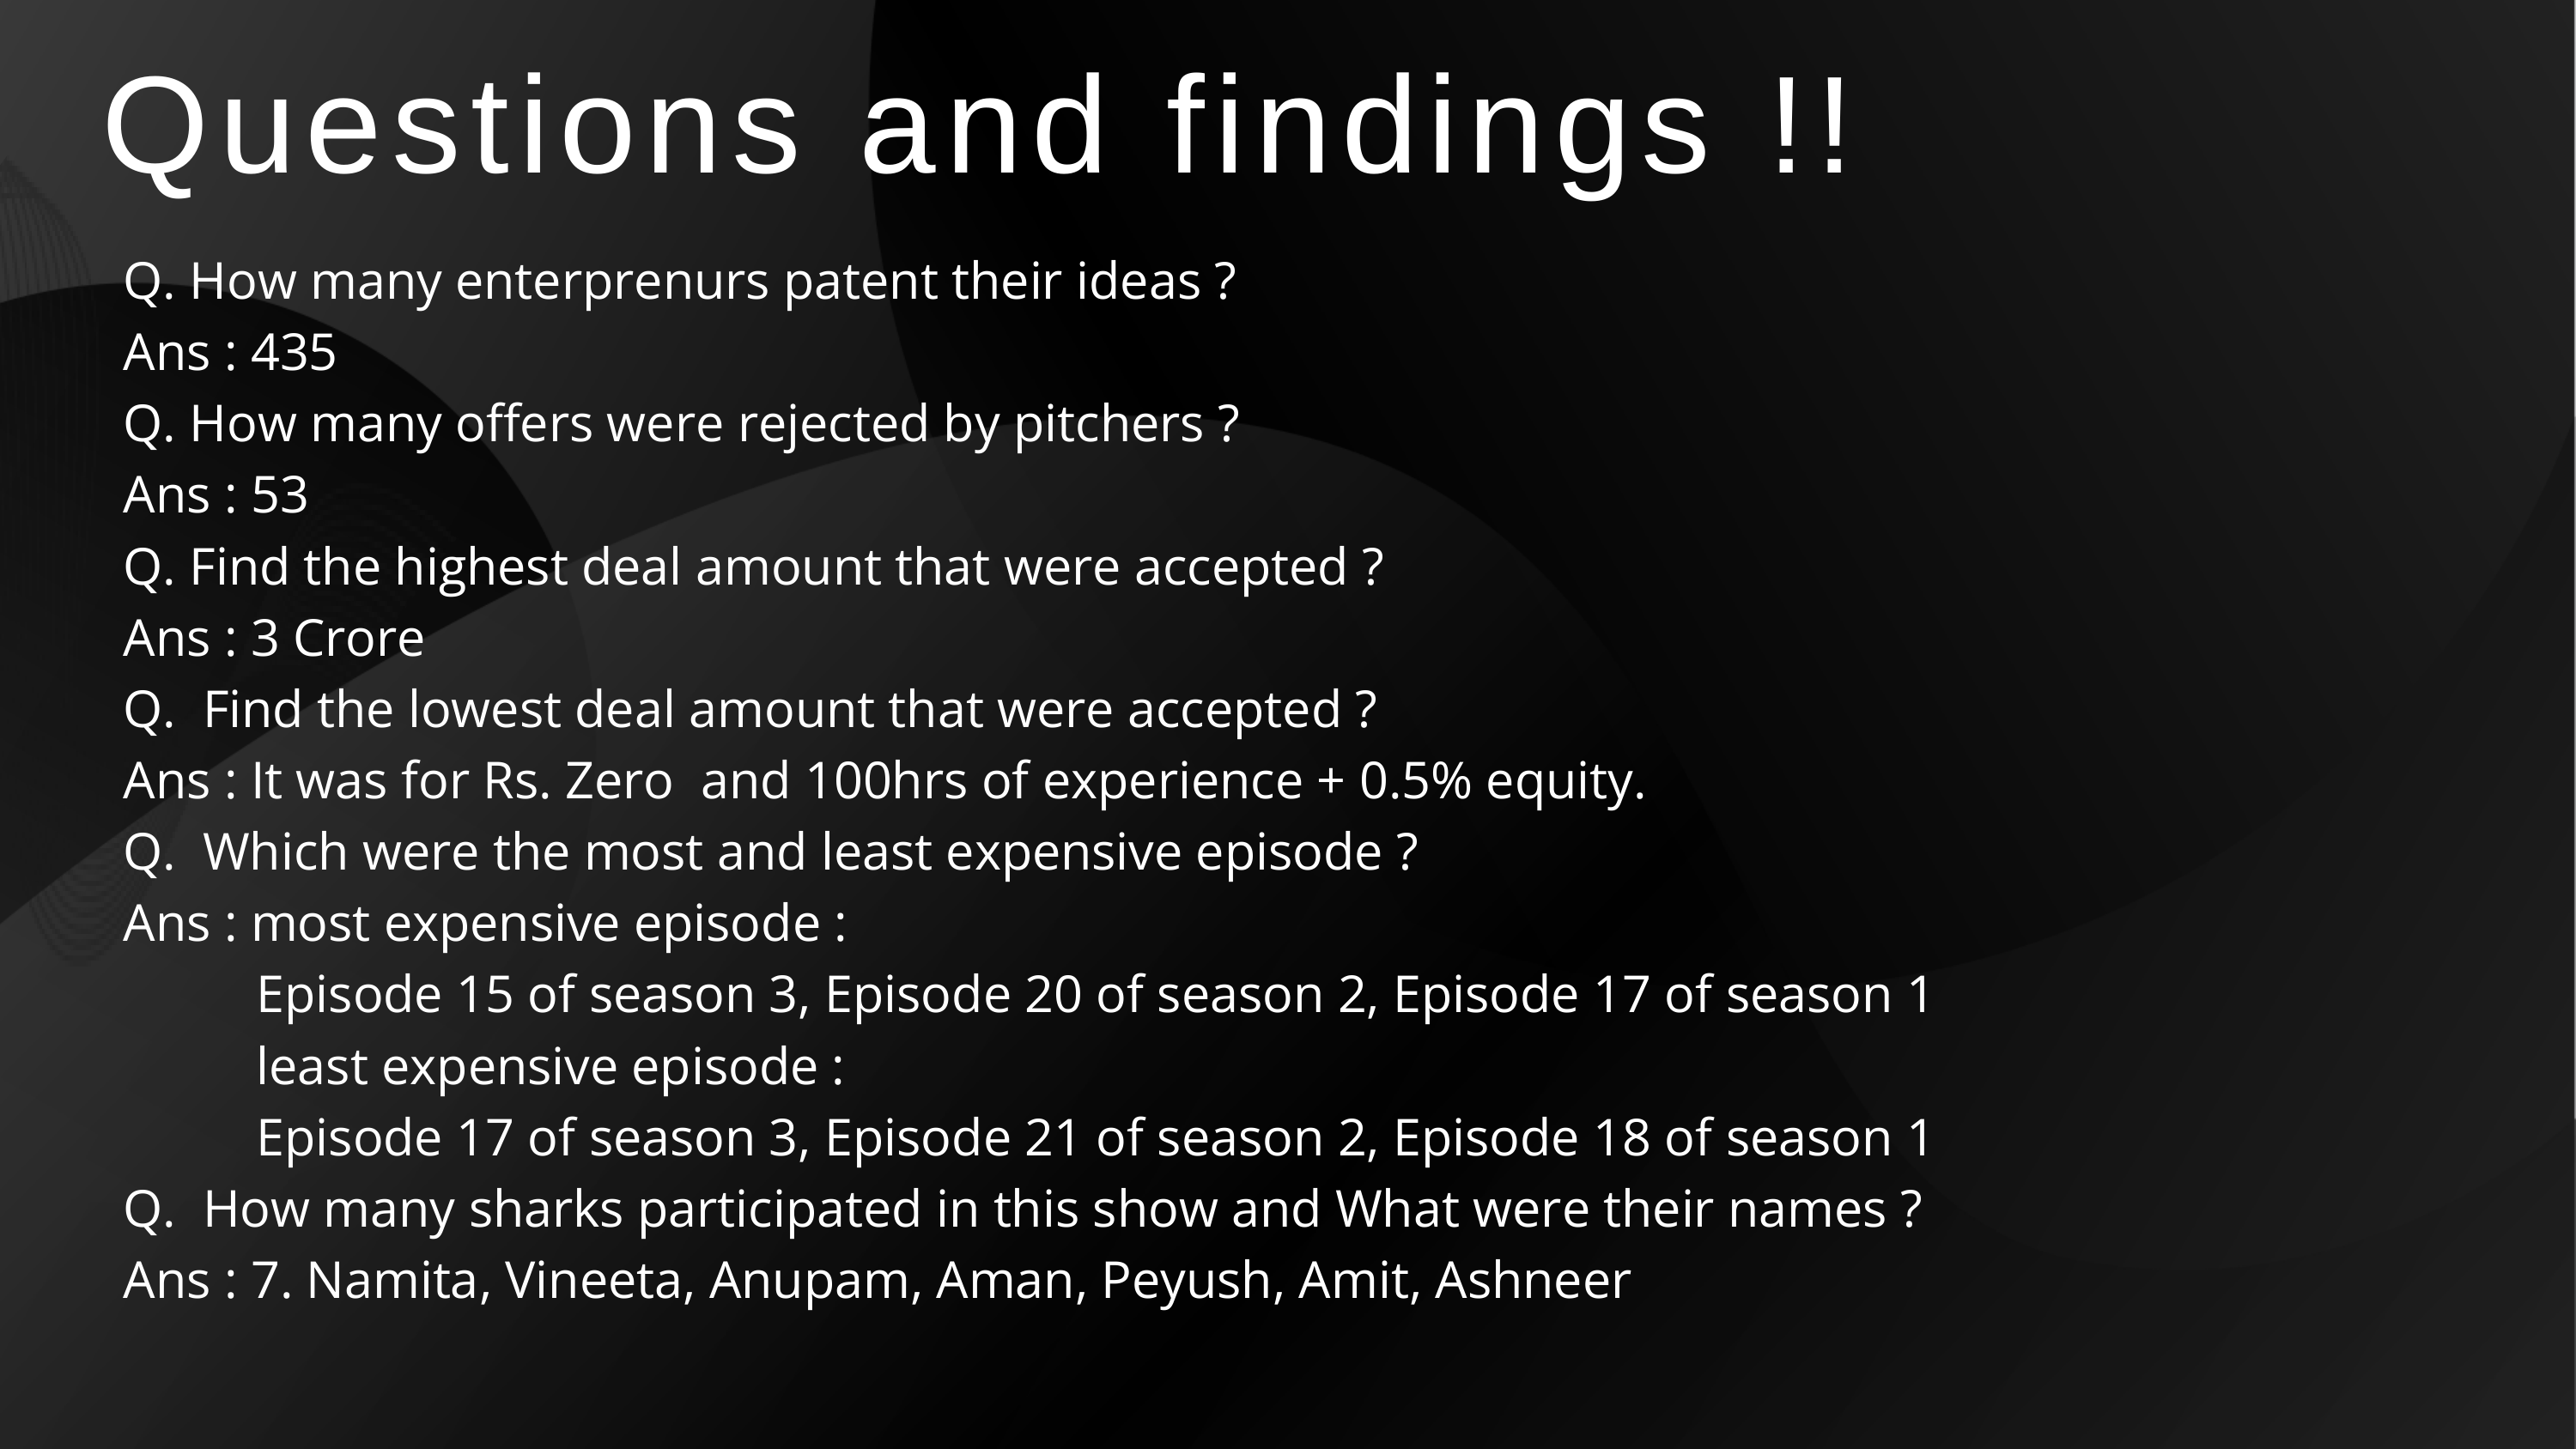

Questions and findings !!
Q. How many enterprenurs patent their ideas ?
Ans : 435
Q. How many offers were rejected by pitchers ?
Ans : 53
Q. Find the highest deal amount that were accepted ?
Ans : 3 Crore
Q.  Find the lowest deal amount that were accepted ?
Ans : It was for Rs. Zero  and 100hrs of experience + 0.5% equity.
Q.  Which were the most and least expensive episode ?
Ans : most expensive episode :
          Episode 15 of season 3, Episode 20 of season 2, Episode 17 of season 1
          least expensive episode :
          Episode 17 of season 3, Episode 21 of season 2, Episode 18 of season 1
Q.  How many sharks participated in this show and What were their names ?
Ans : 7. Namita, Vineeta, Anupam, Aman, Peyush, Amit, Ashneer